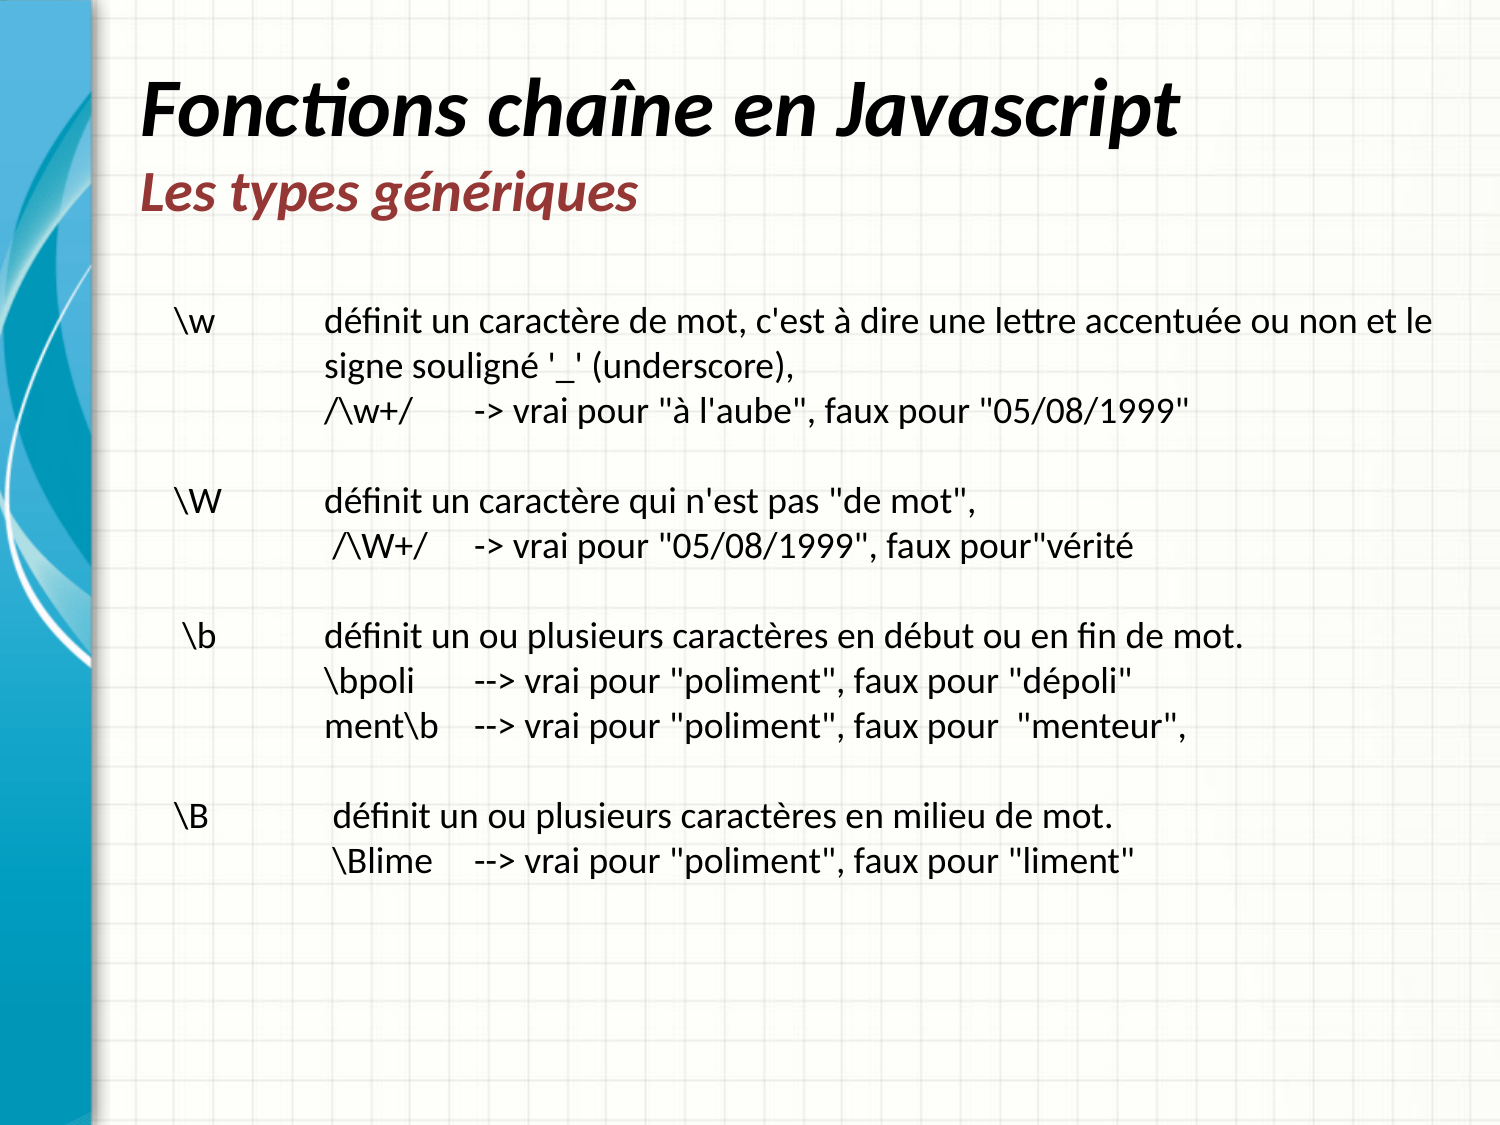

# Fonctions chaîne en Javascript Les types génériques

\w	définit un caractère de mot, c'est à dire une lettre accentuée ou non et le 	signe souligné '_' (underscore),
	/\w+/ 	-> vrai pour "à l'aube", faux pour "05/08/1999"

\W	définit un caractère qui n'est pas "de mot",
	 /\W+/ 	-> vrai pour "05/08/1999", faux pour"vérité

 \b	définit un ou plusieurs caractères en début ou en fin de mot.
	\bpoli 	--> vrai pour "poliment", faux pour "dépoli"
	ment\b 	--> vrai pour "poliment", faux pour  "menteur",

\B	 définit un ou plusieurs caractères en milieu de mot.
	 \Blime 	--> vrai pour "poliment", faux pour "liment"